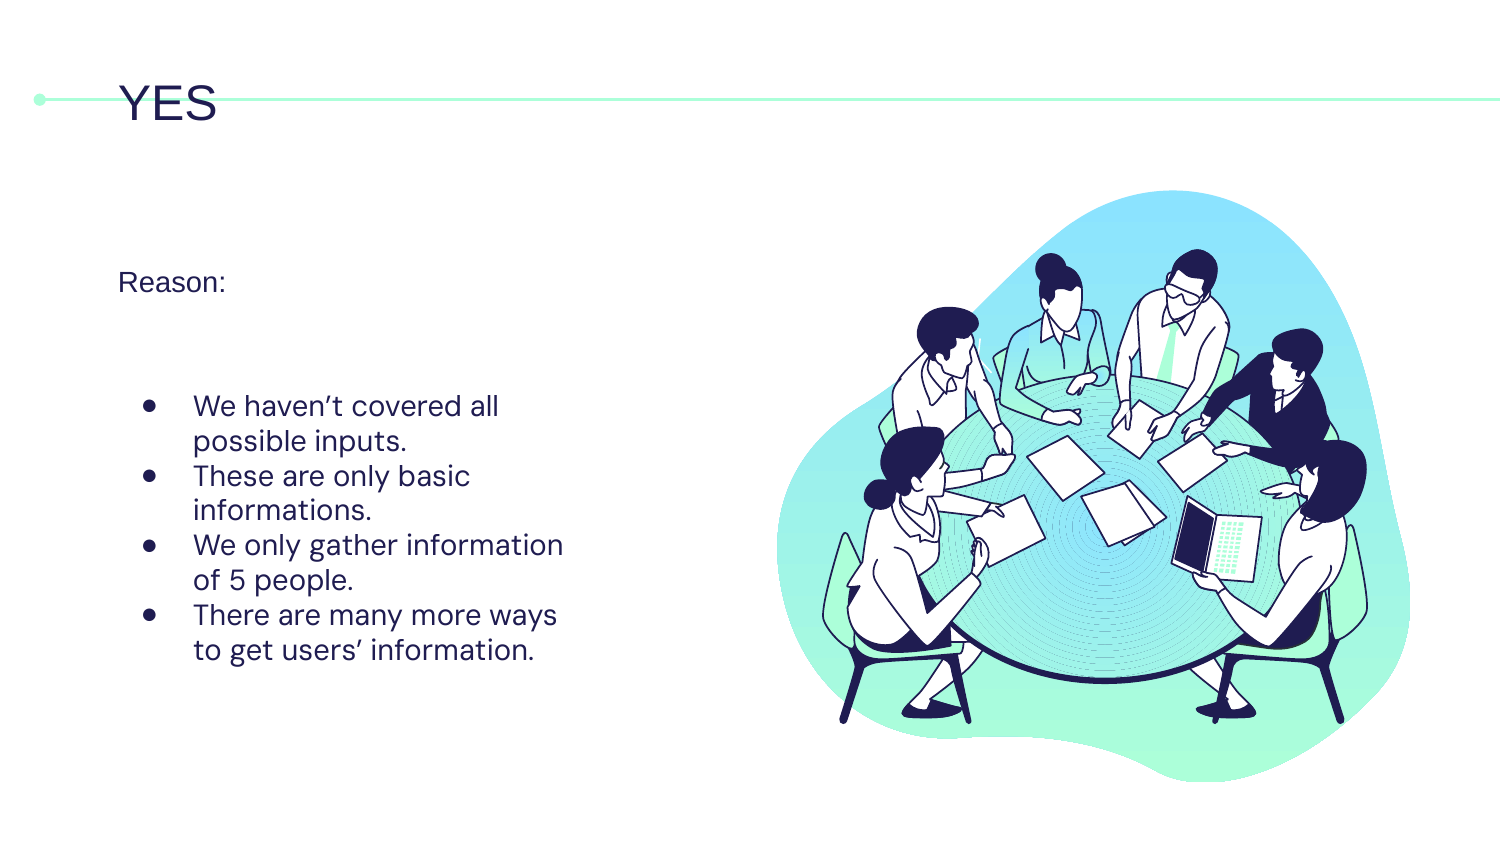

# YES

Reason:
We haven’t covered all possible inputs.
These are only basic informations.
We only gather information of 5 people.
There are many more ways to get users’ information.